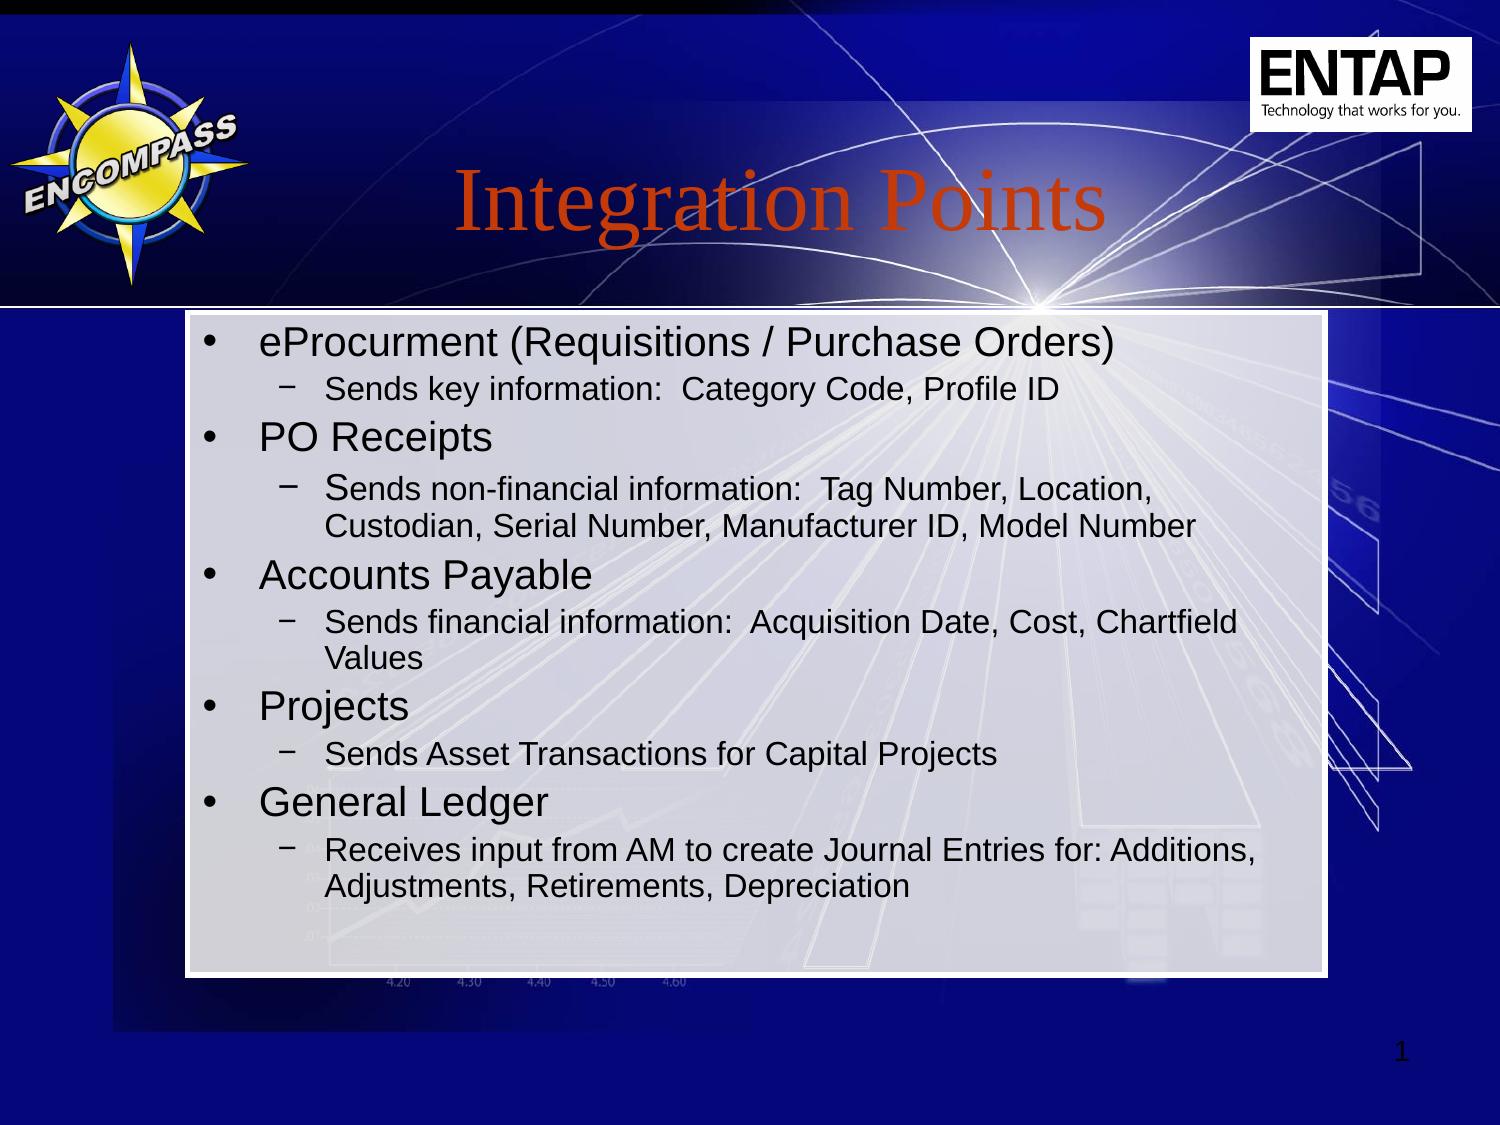

# Integration Points
eProcurment (Requisitions / Purchase Orders)
Sends key information:  Category Code, Profile ID
PO Receipts
Sends non-financial information:  Tag Number, Location, Custodian, Serial Number, Manufacturer ID, Model Number
Accounts Payable
Sends financial information:  Acquisition Date, Cost, Chartfield Values
Projects
Sends Asset Transactions for Capital Projects
General Ledger
Receives input from AM to create Journal Entries for: Additions, Adjustments, Retirements, Depreciation
1